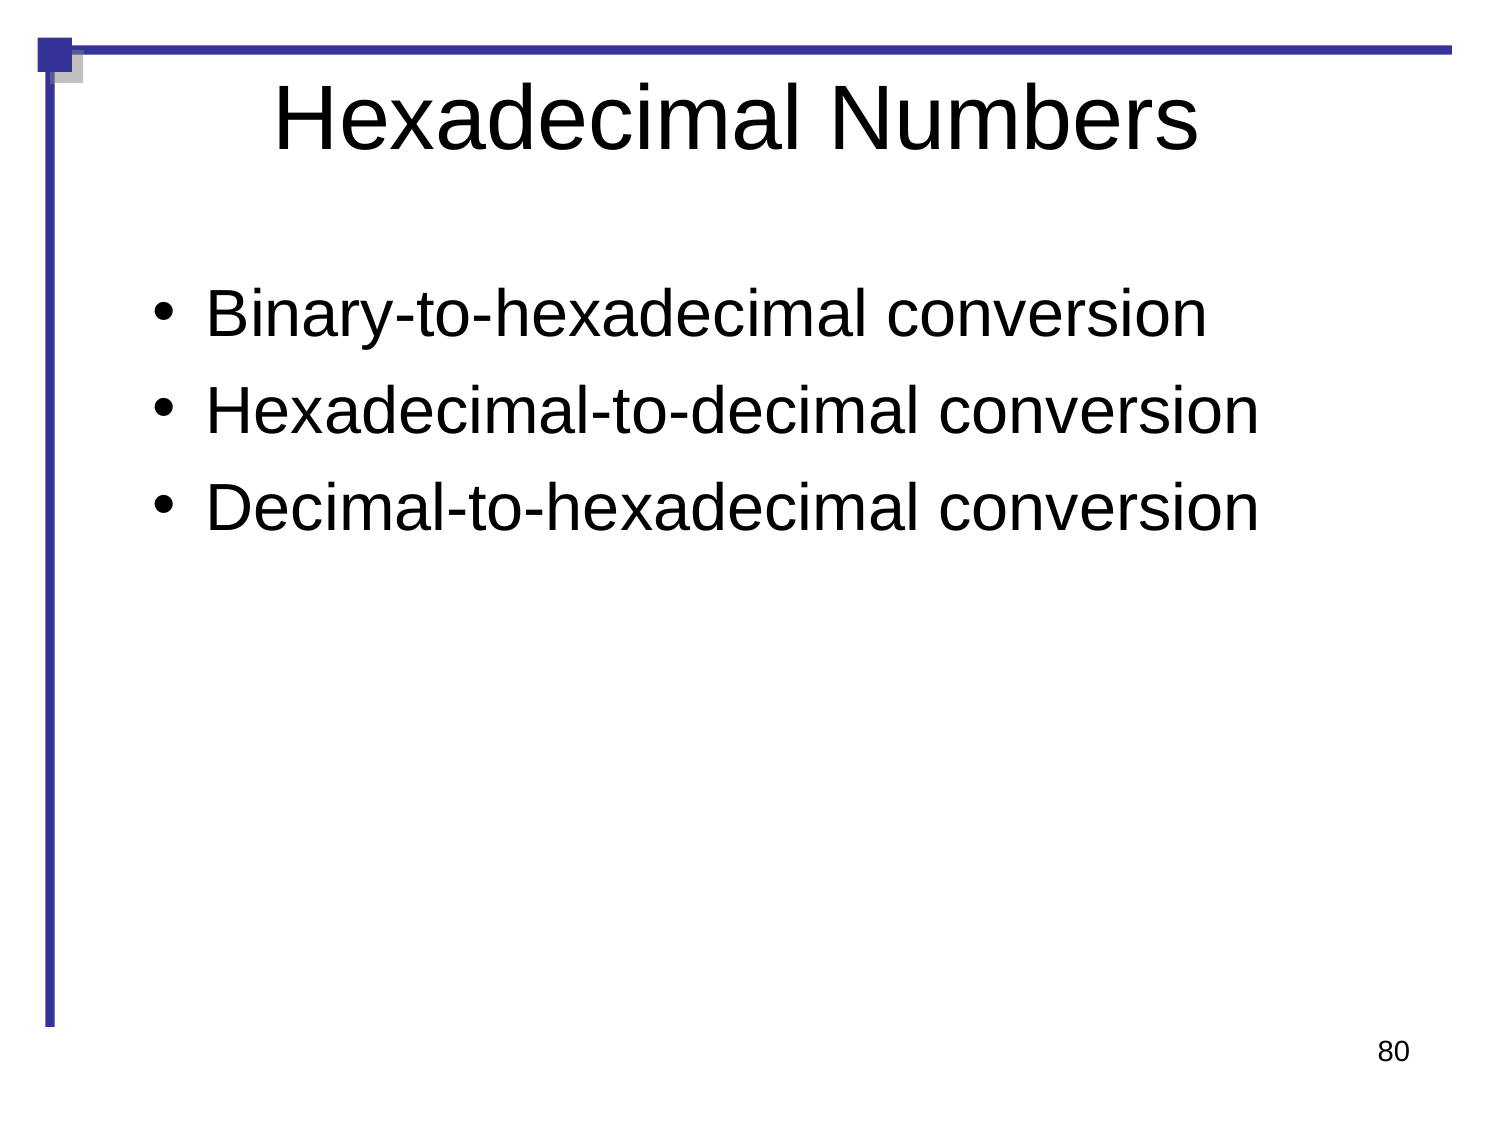

Hexadecimal Numbers
Binary-to-hexadecimal conversion
Hexadecimal-to-decimal conversion
Decimal-to-hexadecimal conversion
80